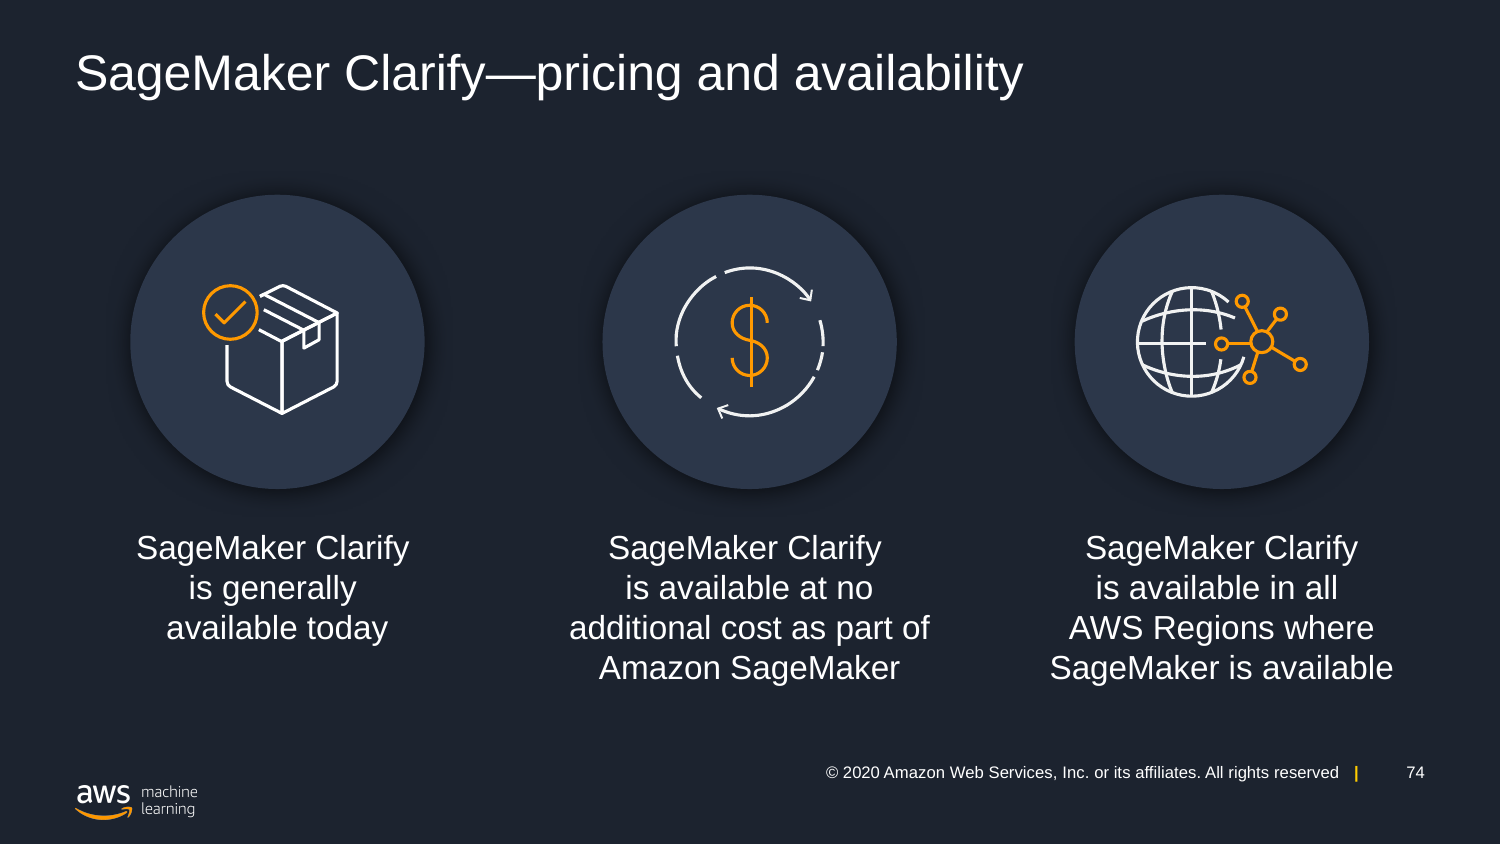

# SageMaker Clarify—pricing and availability

SageMaker Clarify
is generally
available today
SageMaker Clarify
is available at no additional cost as part of Amazon SageMaker
SageMaker Clarify
is available in all
AWS Regions where SageMaker is available